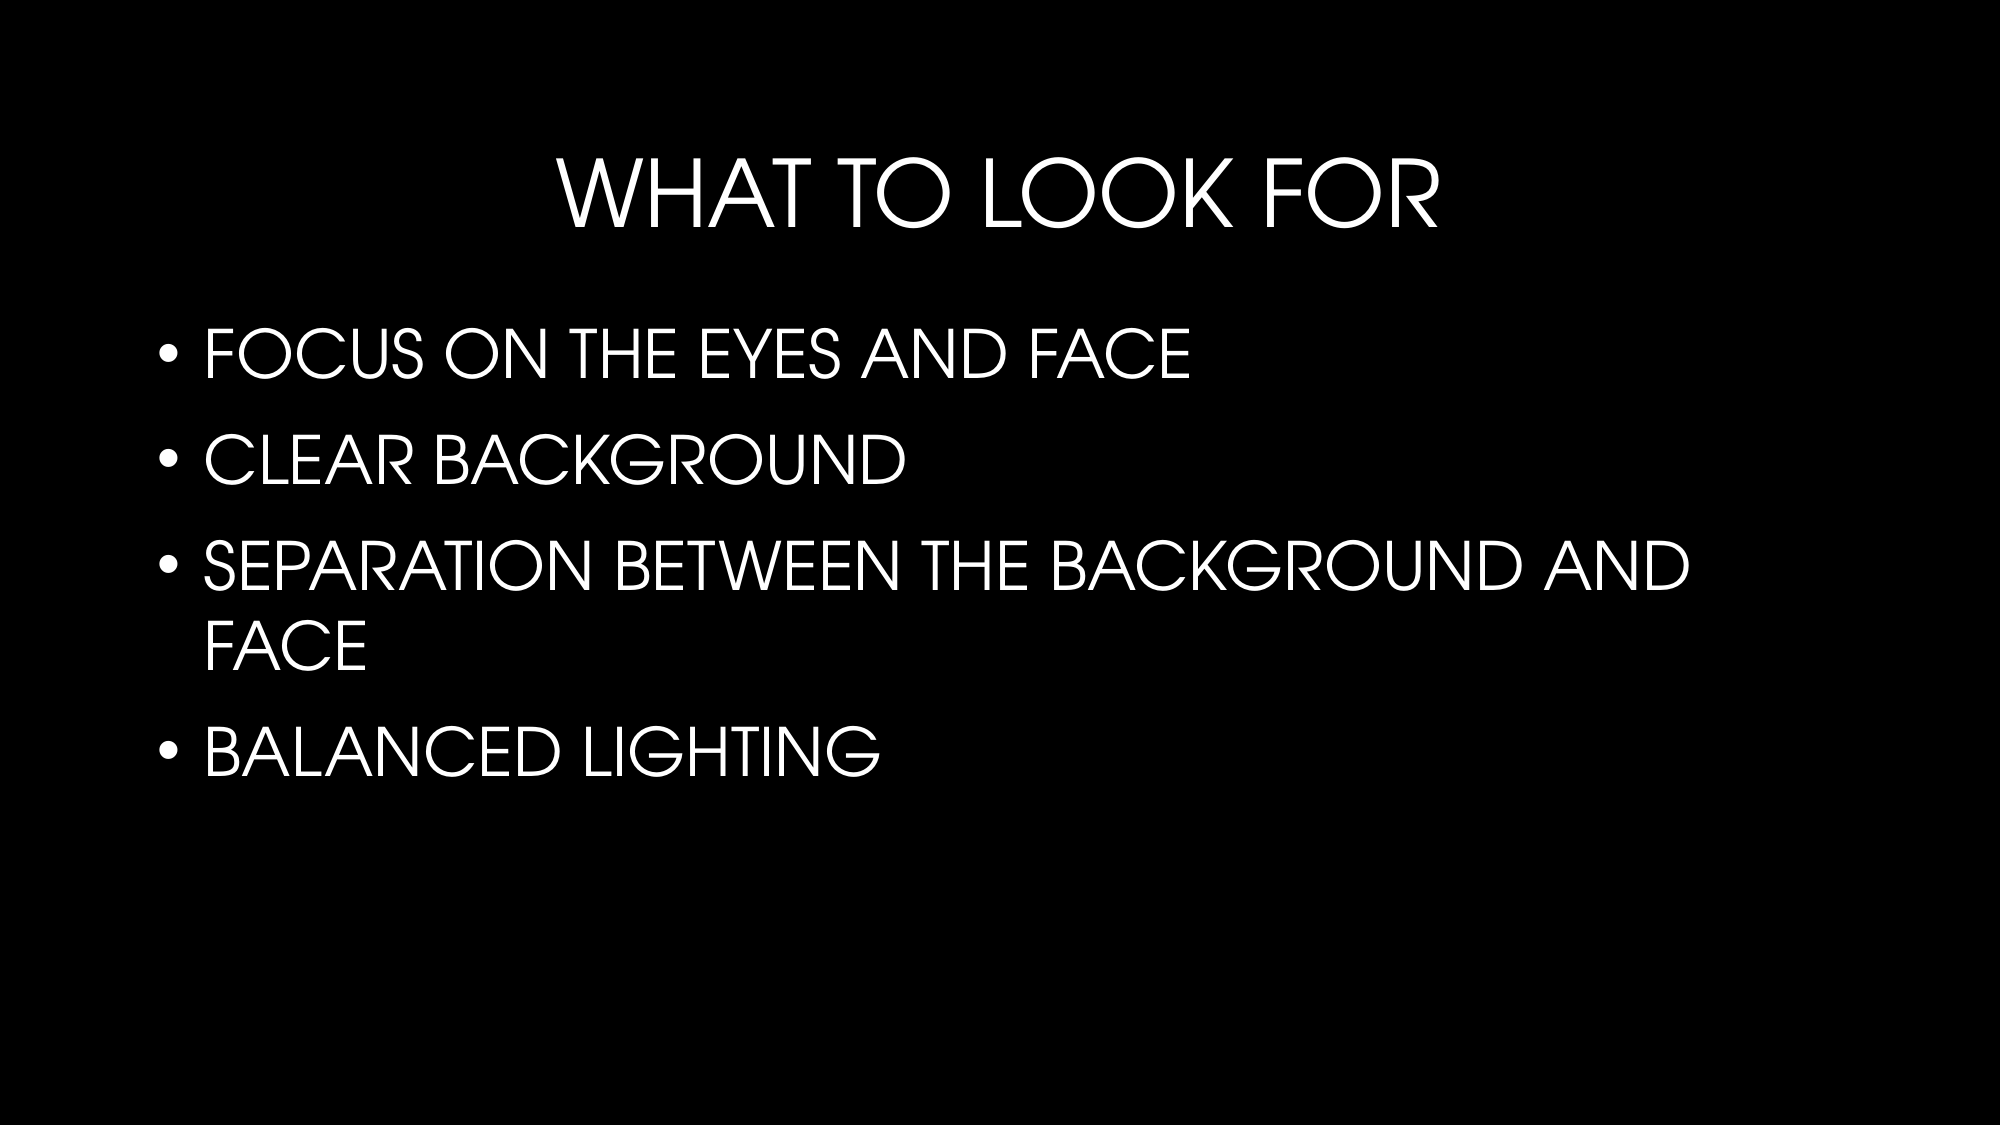

What to look for
Focus on the eyes and face
Clear background
Separation between the background and face
Balanced lighting